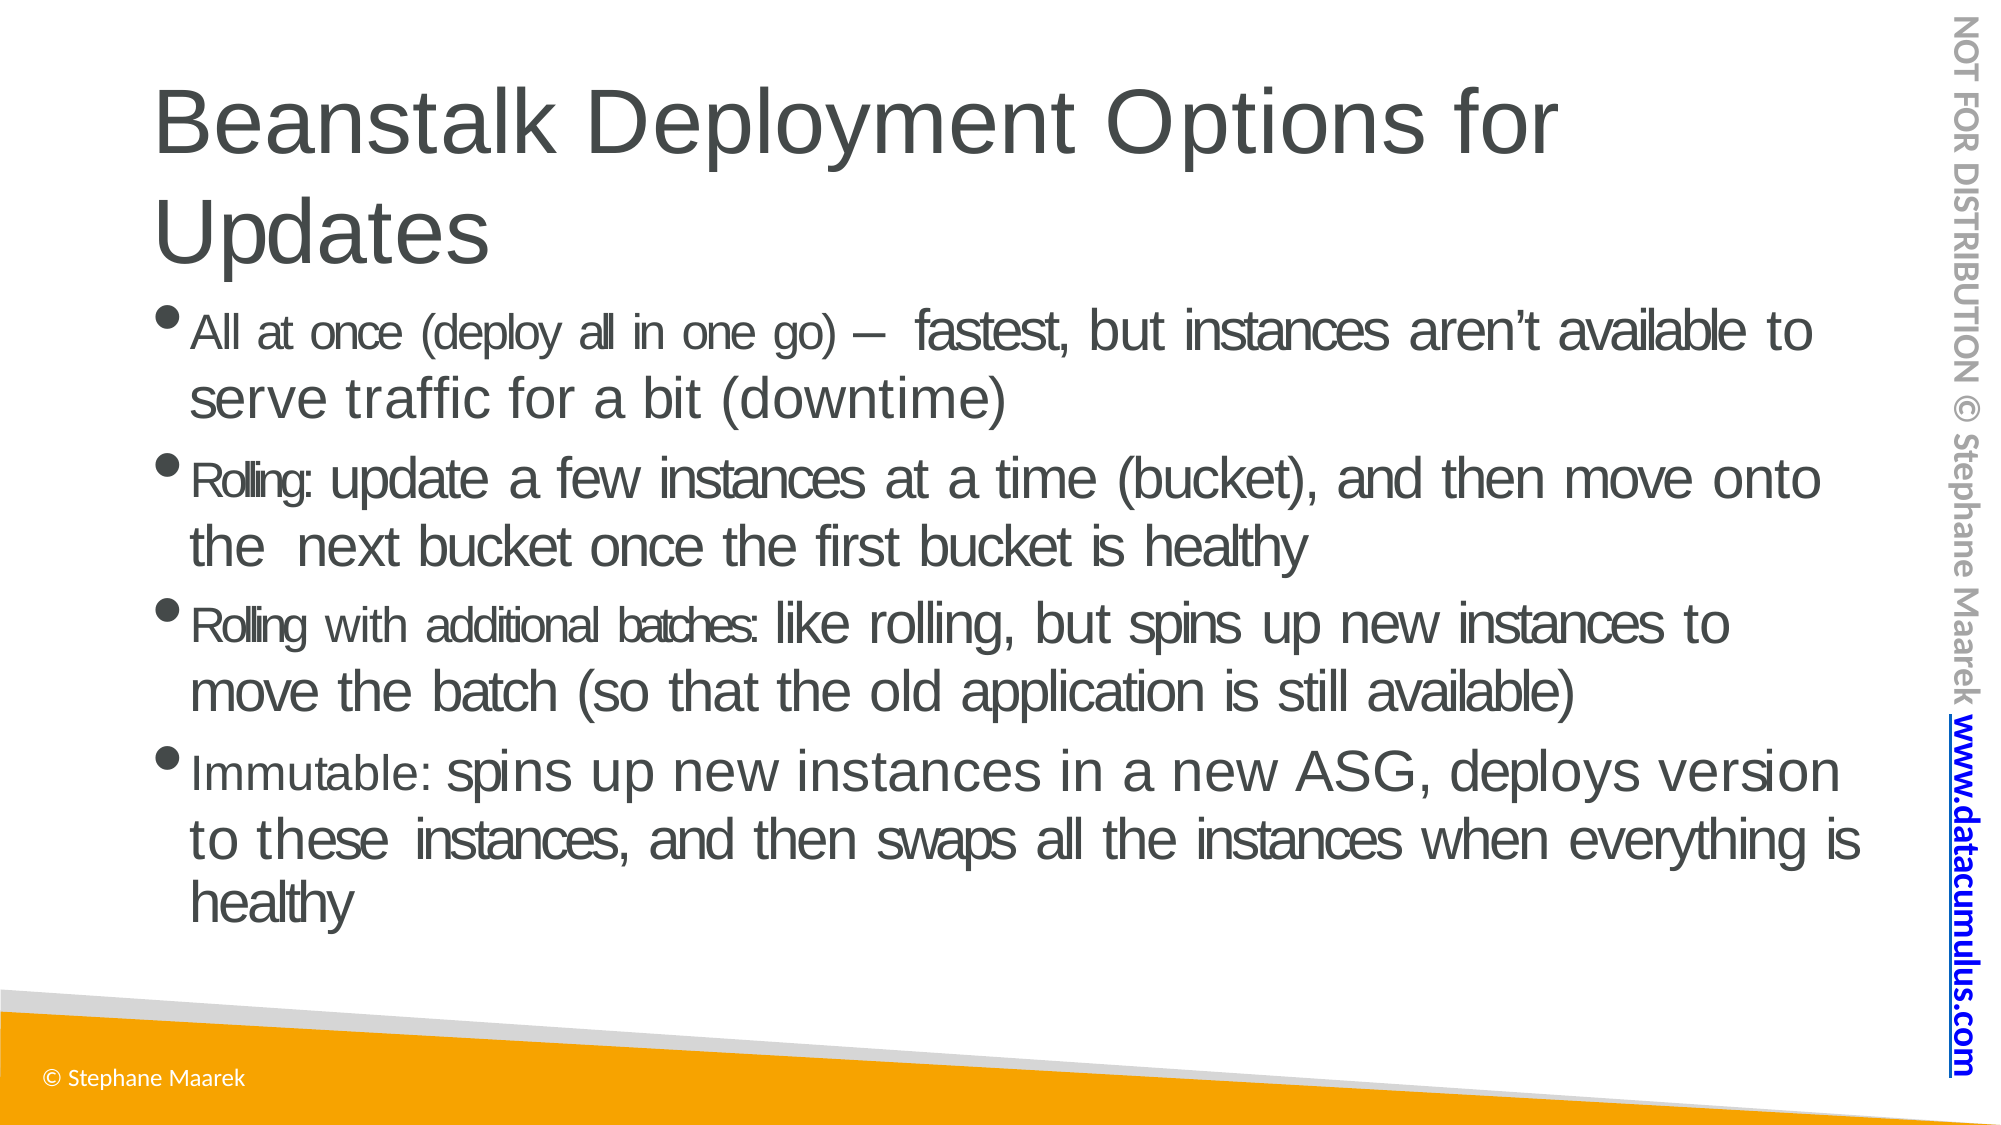

NOT FOR DISTRIBUTION © Stephane Maarek www.datacumulus.com
# Beanstalk Deployment Options for Updates
All at once (deploy all in one go) – fastest, but instances aren’t available to  serve traffic for a bit (downtime)
Rolling: update a few instances at a time (bucket), and then move onto the  next bucket once the first bucket is healthy
Rolling with additional batches: like rolling, but spins up new instances to  move the batch (so that the old application is still available)
Immutable: spins up new instances in a new ASG, deploys version to these  instances, and then swaps all the instances when everything is healthy
© Stephane Maarek